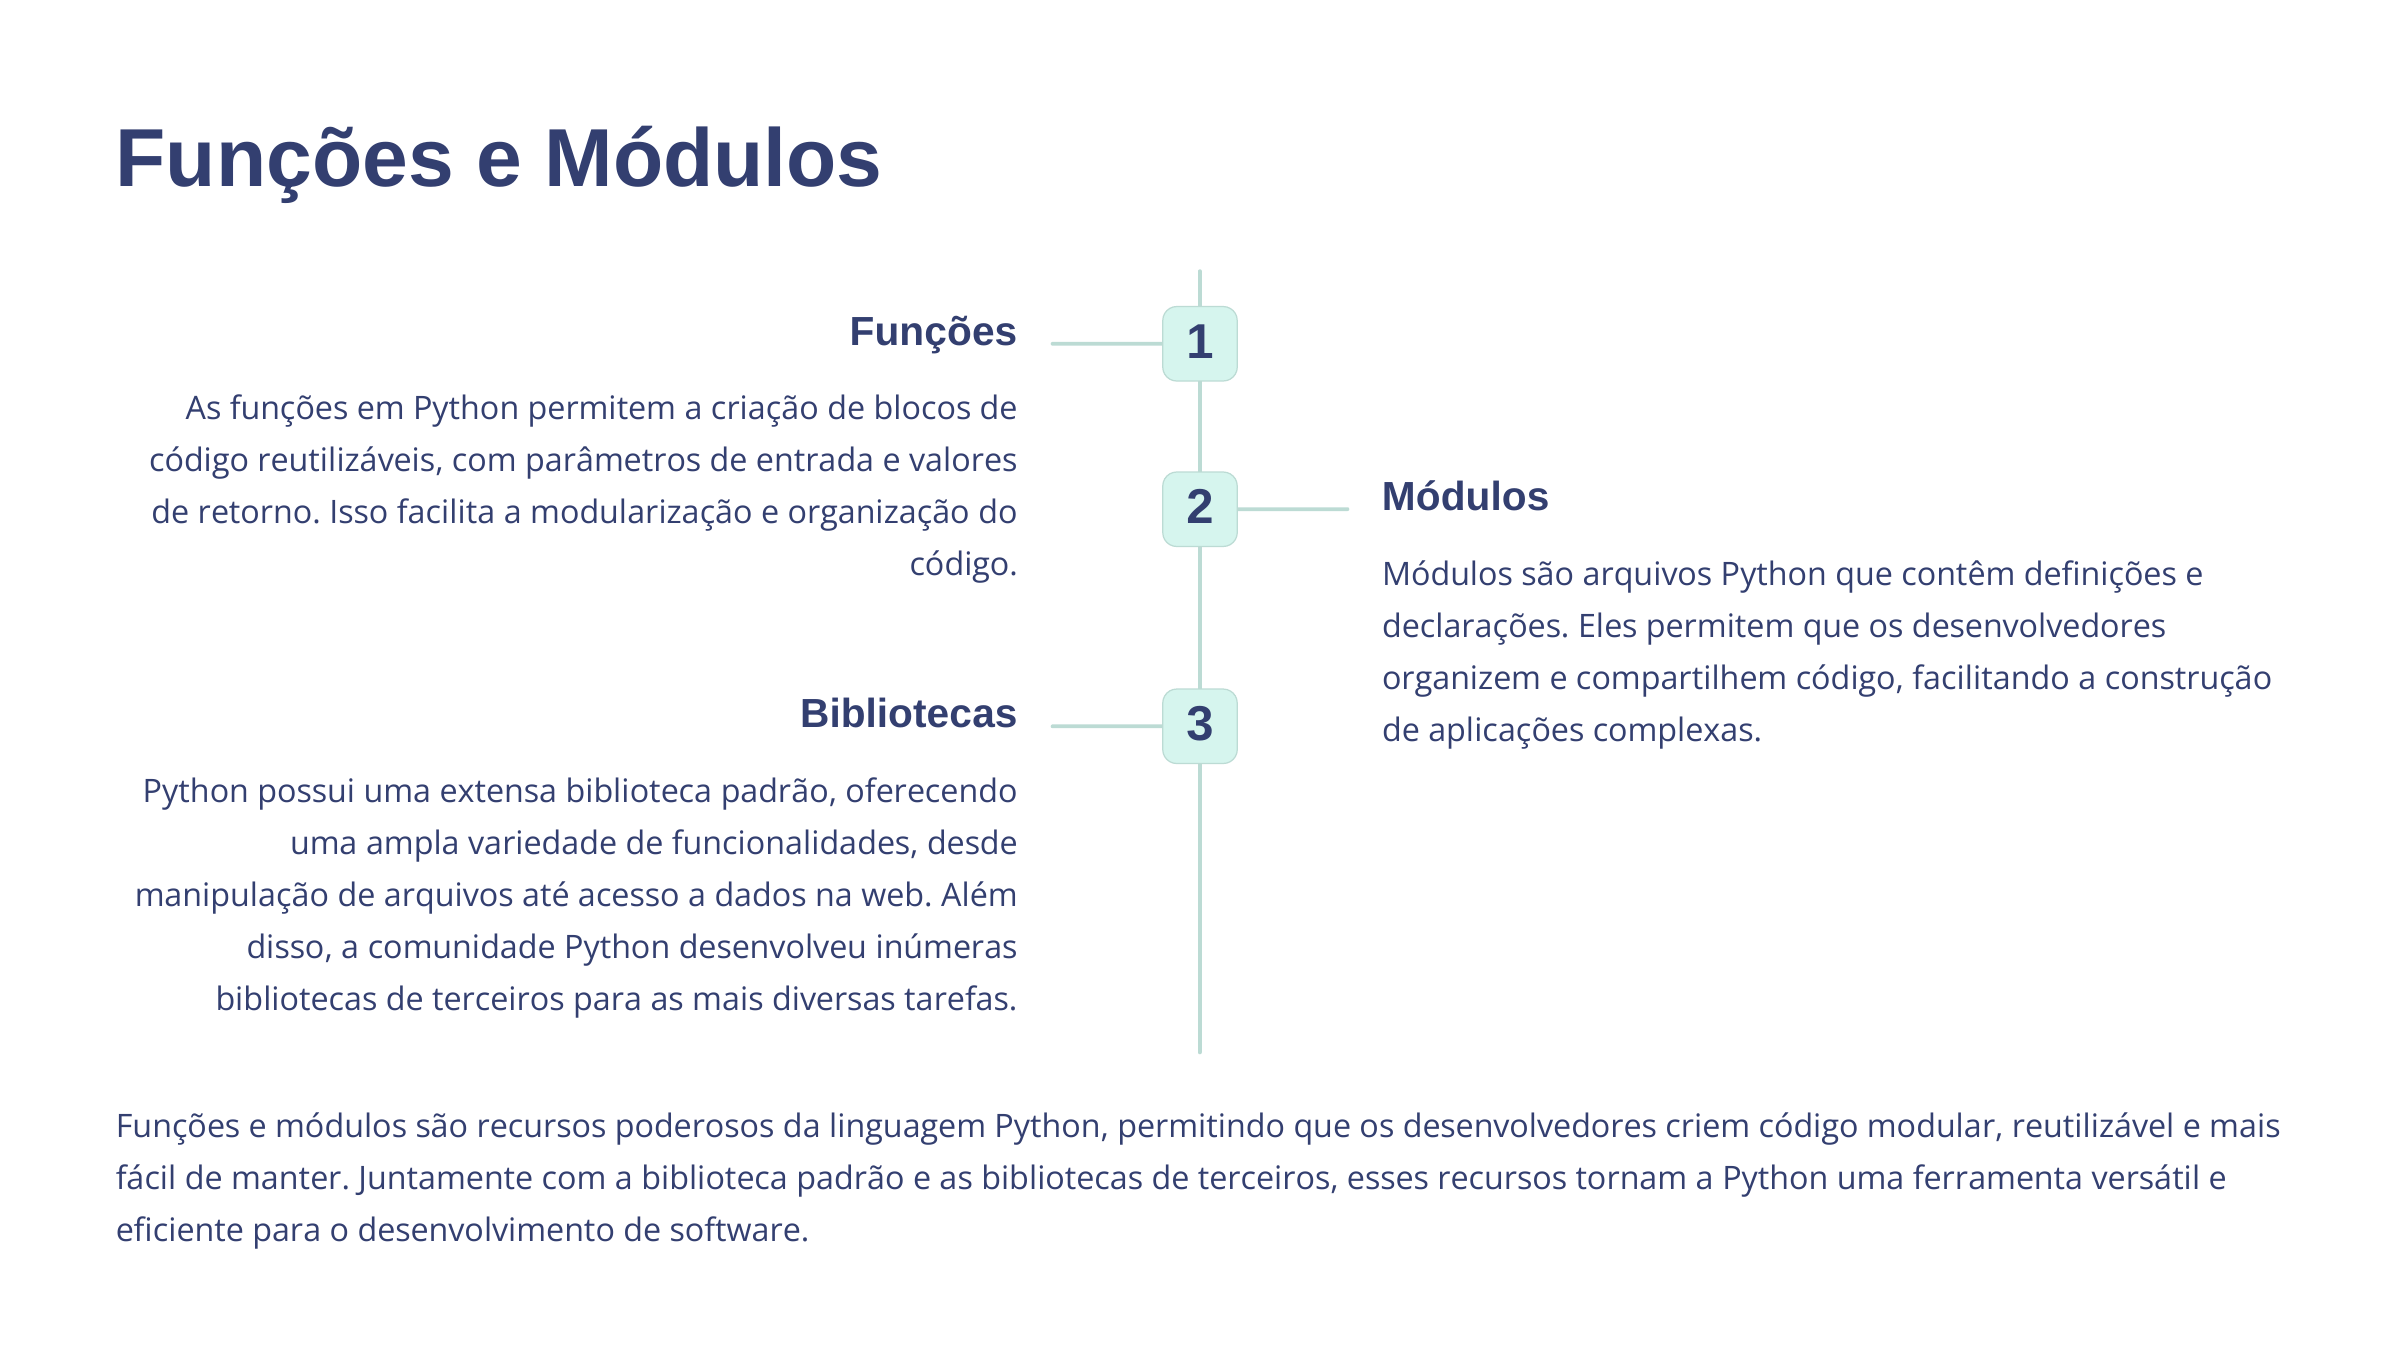

Funções e Módulos

Funções

1

As funções em Python permitem a criação de blocos de código reutilizáveis, com parâmetros de entrada e valores de retorno. Isso facilita a modularização e organização do código.
Módulos

2

Módulos são arquivos Python que contêm definições e declarações. Eles permitem que os desenvolvedores organizem e compartilhem código, facilitando a construção de aplicações complexas.
Bibliotecas

3

Python possui uma extensa biblioteca padrão, oferecendo uma ampla variedade de funcionalidades, desde manipulação de arquivos até acesso a dados na web. Além disso, a comunidade Python desenvolveu inúmeras bibliotecas de terceiros para as mais diversas tarefas.
Funções e módulos são recursos poderosos da linguagem Python, permitindo que os desenvolvedores criem código modular, reutilizável e mais fácil de manter. Juntamente com a biblioteca padrão e as bibliotecas de terceiros, esses recursos tornam a Python uma ferramenta versátil e eficiente para o desenvolvimento de software.